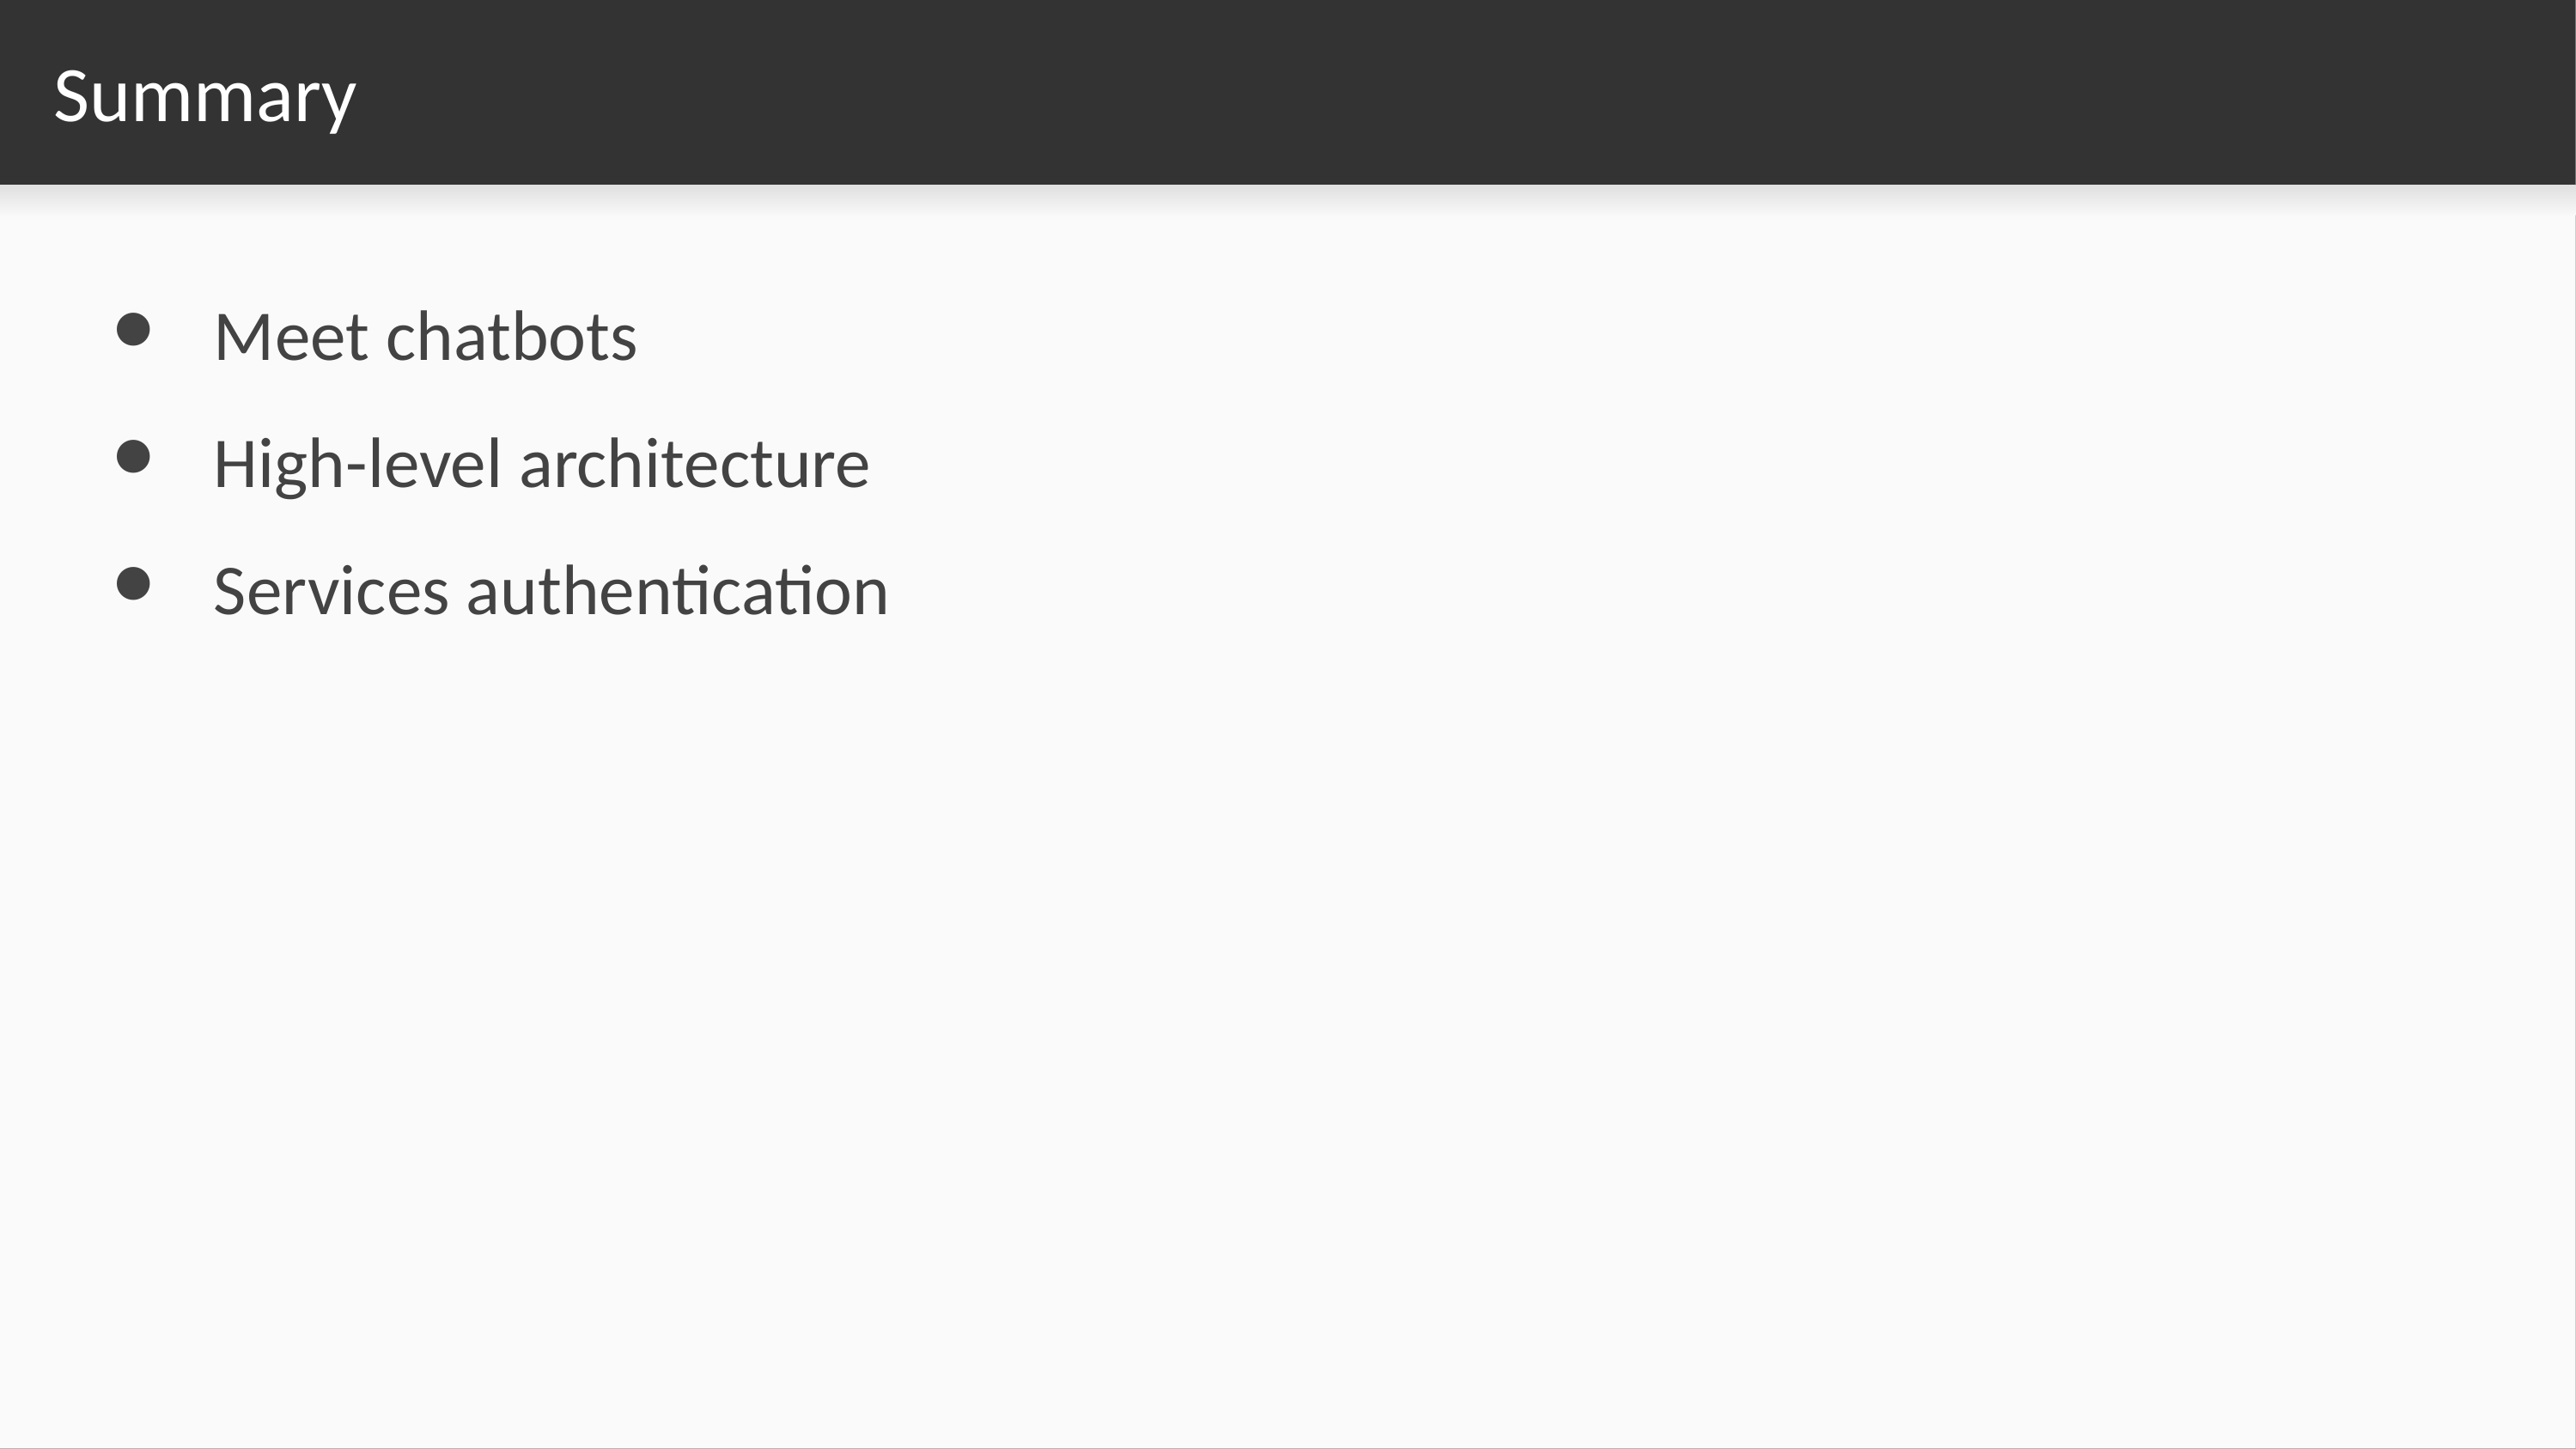

# Summary
Meet chatbots
High-level architecture
Services authentication